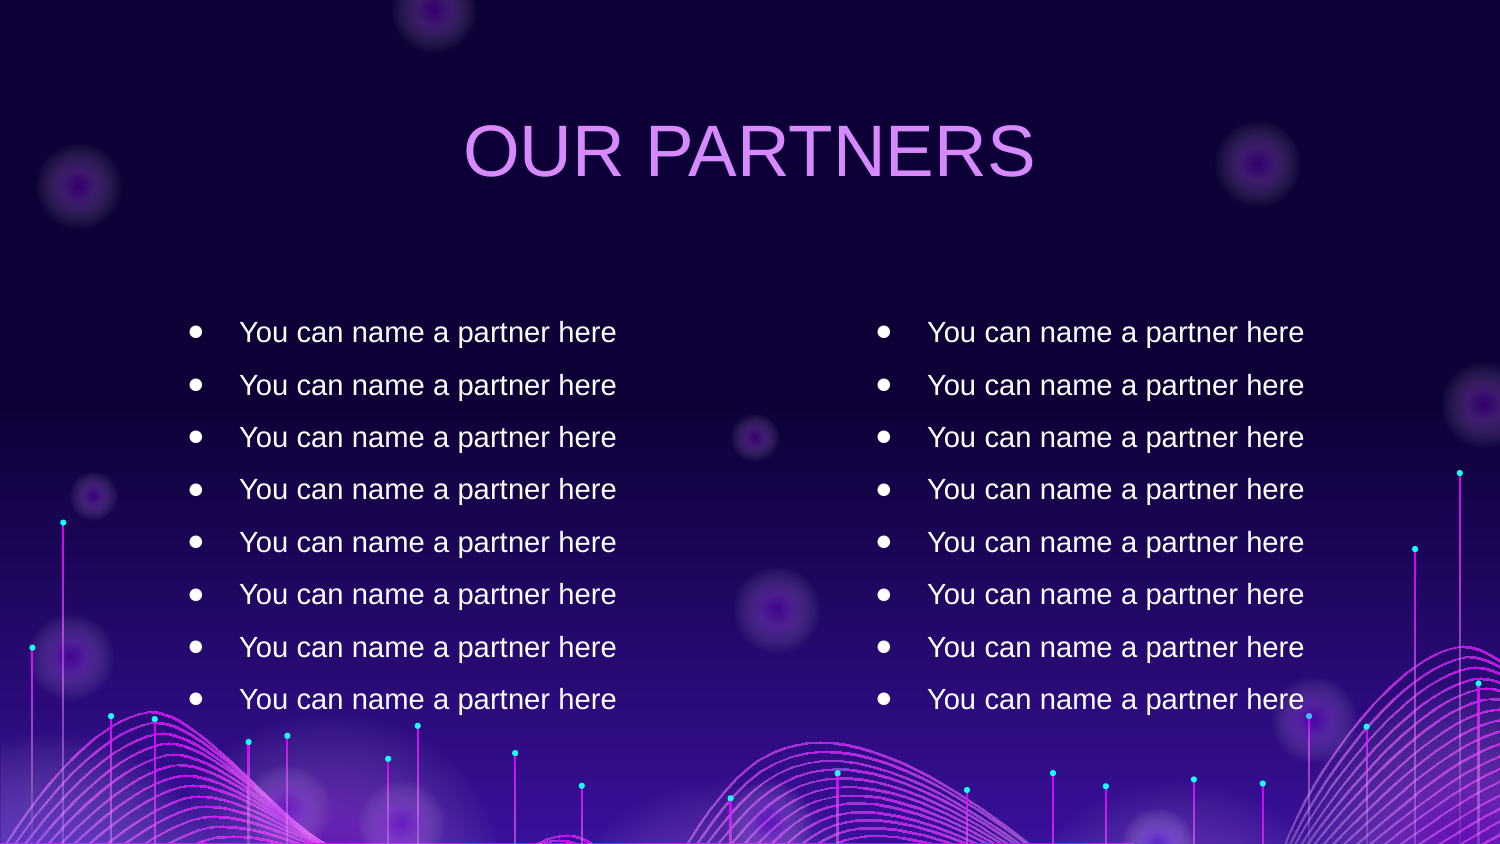

# OUR PARTNERS

You can name a partner here
You can name a partner here
You can name a partner here
You can name a partner here
You can name a partner here
You can name a partner here
You can name a partner here
You can name a partner here
You can name a partner here
You can name a partner here
You can name a partner here
You can name a partner here
You can name a partner here
You can name a partner here
You can name a partner here
You can name a partner here